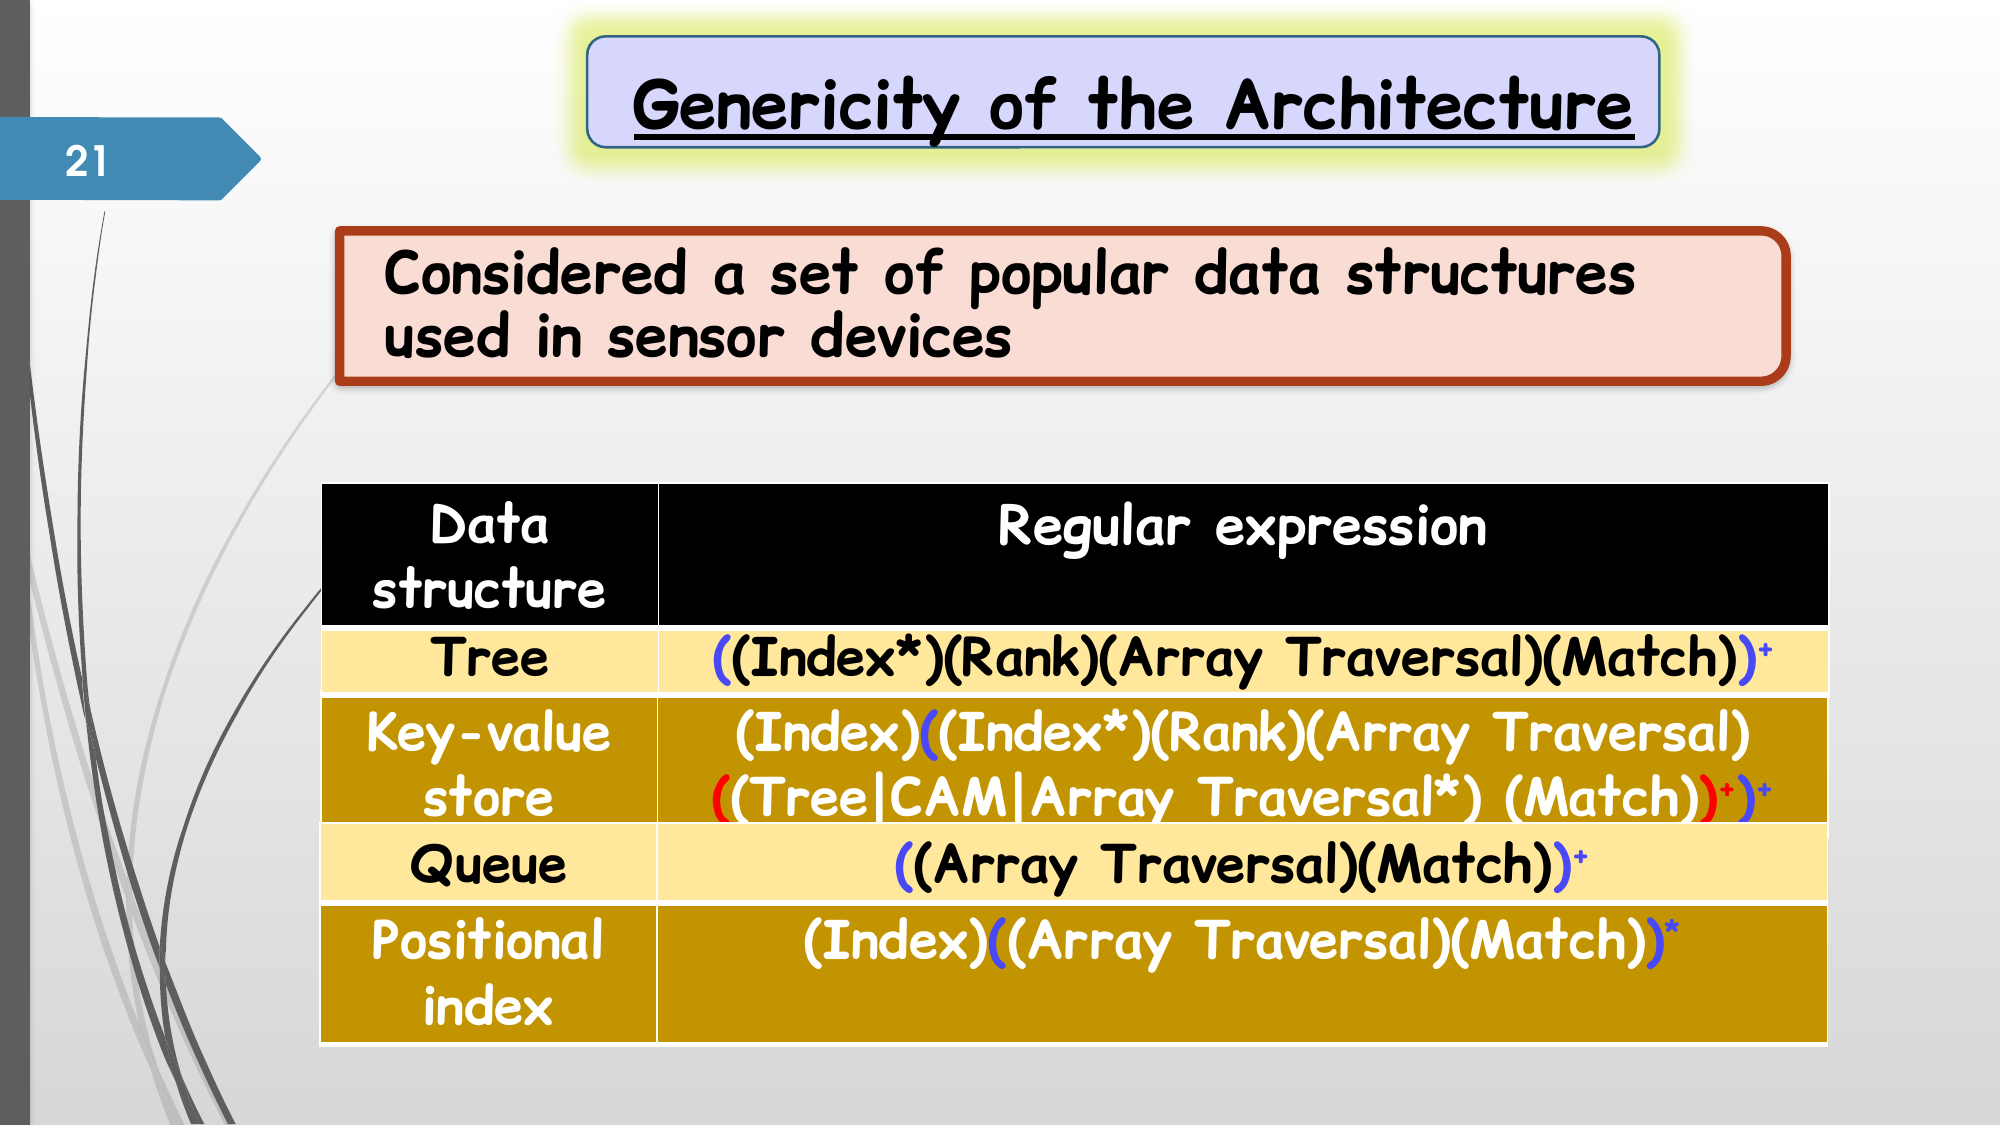

Genericity of the Architecture
21

Considered a set of popular data structures used in sensor devices
| Data structure | Regular expression |
| --- | --- |
| Tree | ((Index\*)(Rank)(Array Traversal)(Match))+ |
| --- | --- |
| Key-value store | (Index)((Index\*)(Rank)(Array Traversal) ((Tree|CAM|Array Traversal\*) (Match))+)+ |
| --- | --- |
| Queue | ((Array Traversal)(Match))+ |
| --- | --- |
| Positional index | (Index)((Array Traversal)(Match))\* |
| --- | --- |